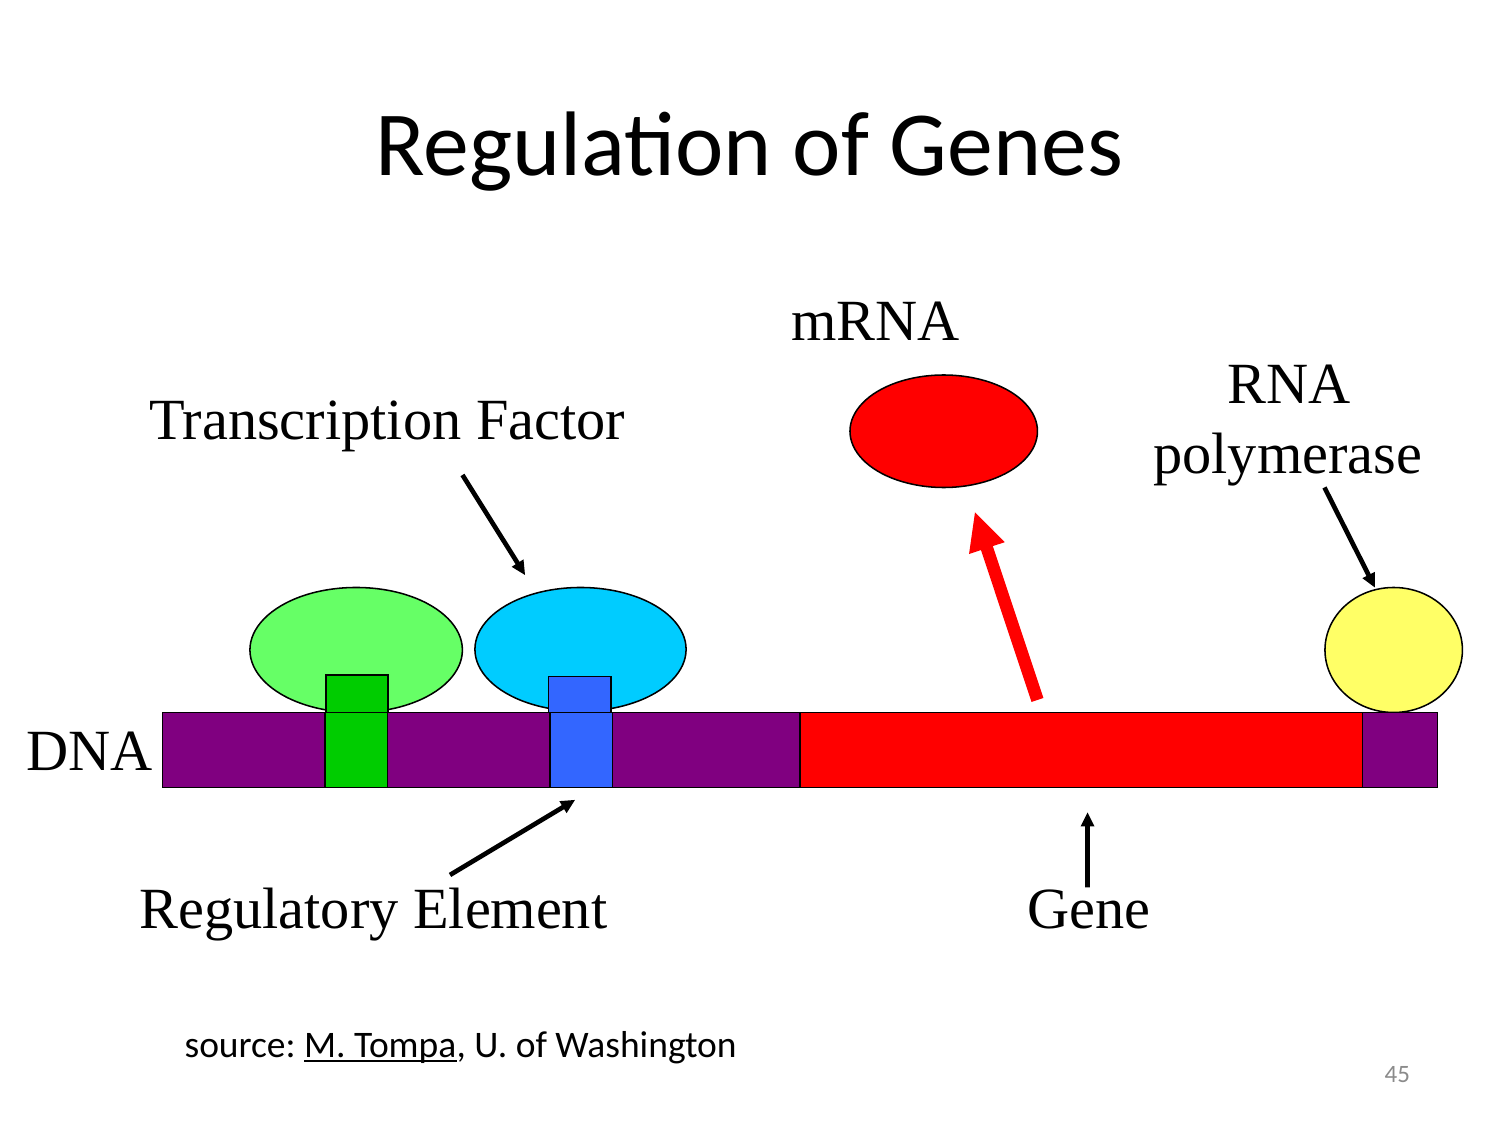

# Regulation of Genes
mRNA
RNA polymerase

Transcription Factor

DNA

Regulatory Element
Gene
source: M. Tompa, U. of Washington
45